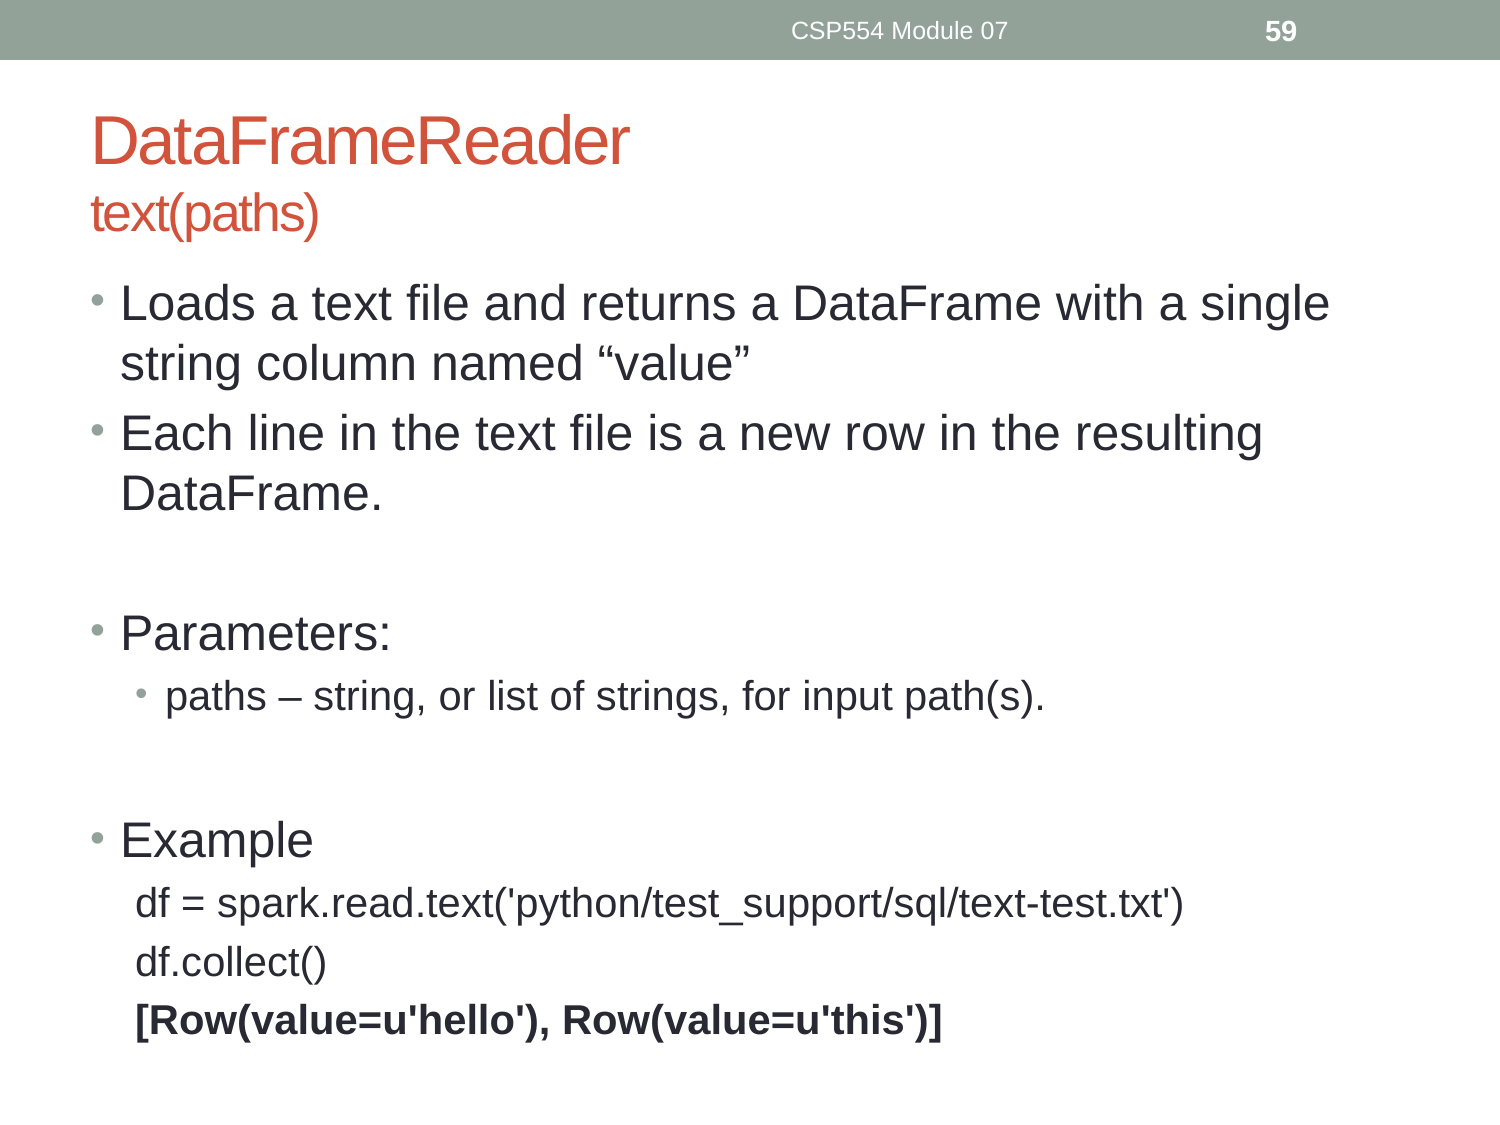

CSP554 Module 07
59
# DataFrameReader text(paths)
Loads a text file and returns a DataFrame with a single string column named “value”
Each line in the text file is a new row in the resulting DataFrame.

Parameters:
paths – string, or list of strings, for input path(s).

Example
df = spark.read.text('python/test_support/sql/text-test.txt')
df.collect()
[Row(value=u'hello'), Row(value=u'this')]